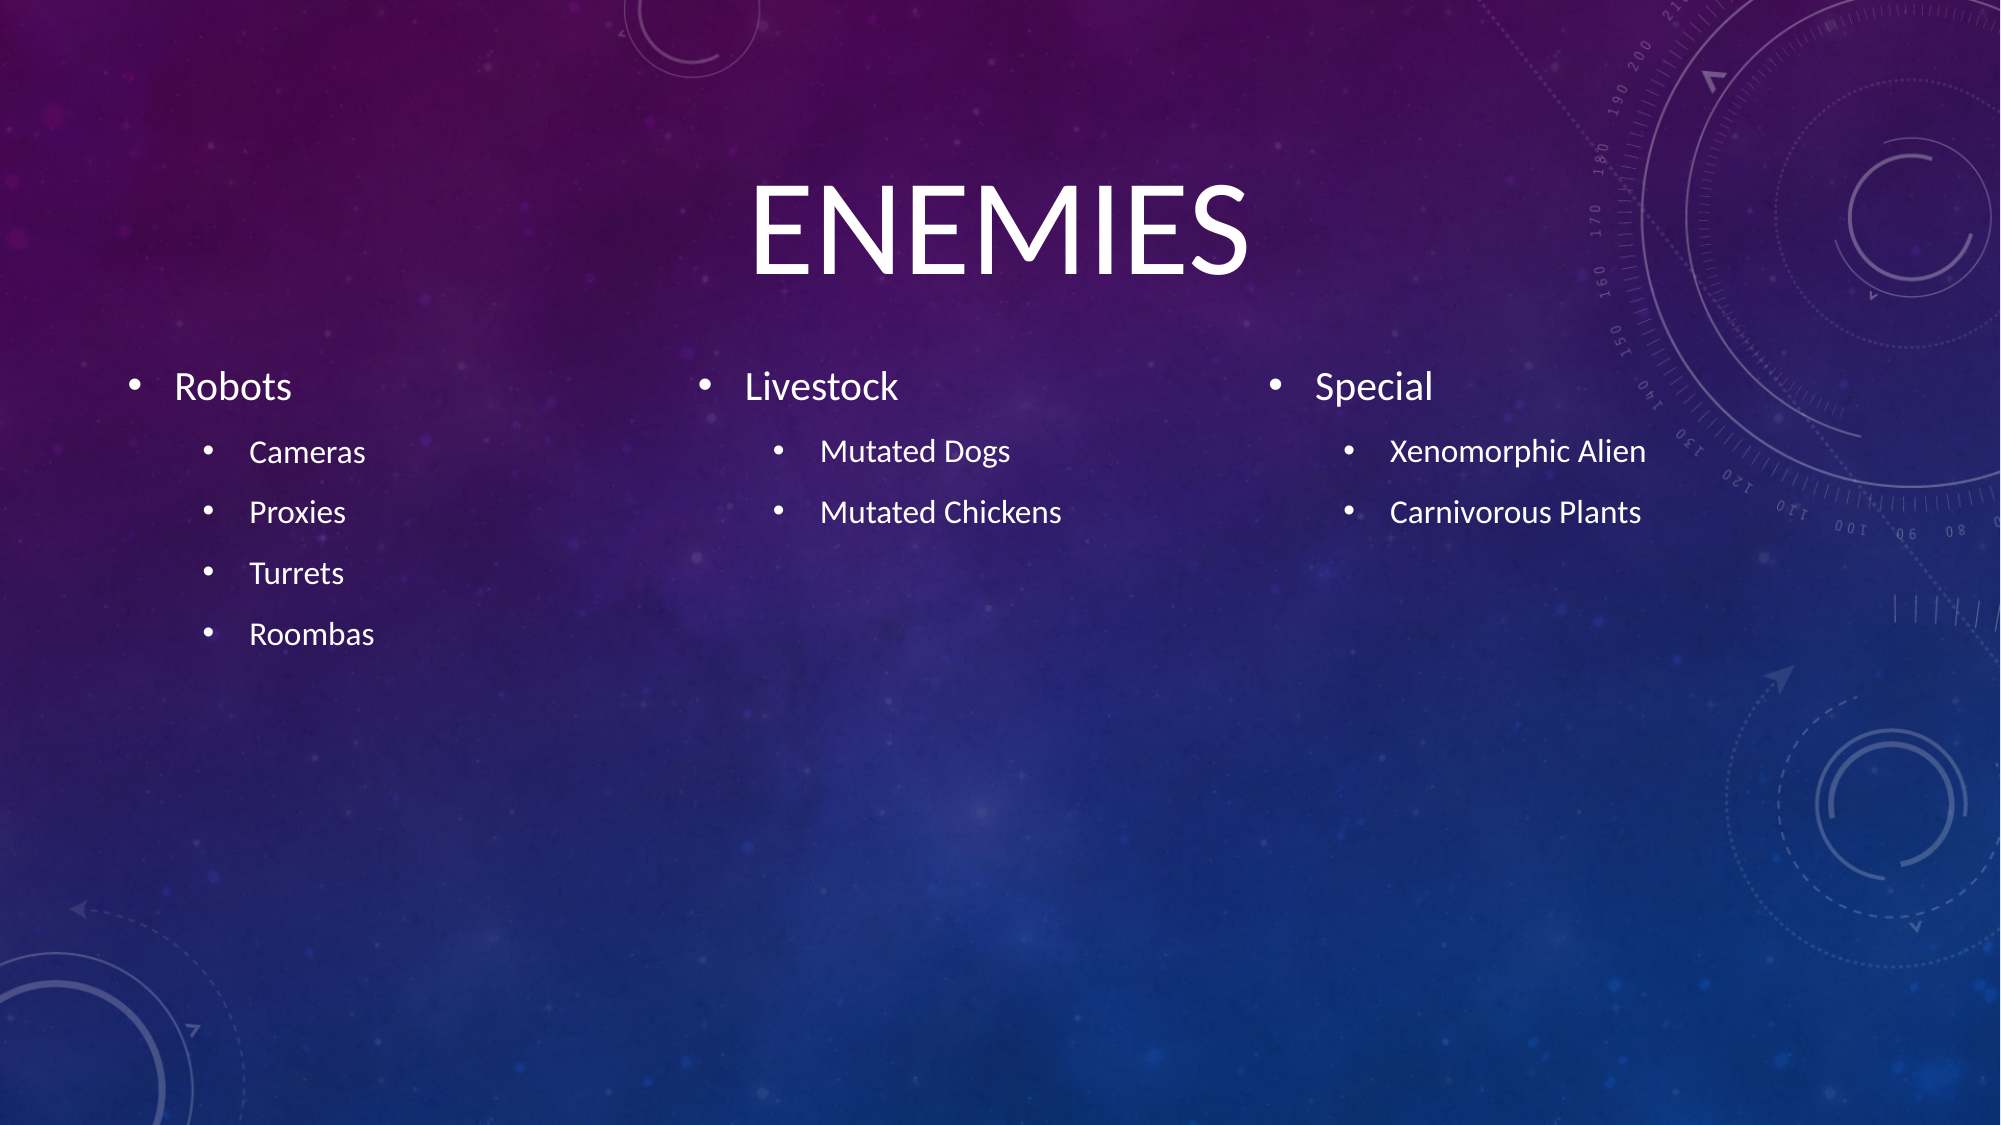

# Enemies
Robots
Cameras
Proxies
Turrets
Roombas

Livestock
Mutated Dogs
Mutated Chickens

Special
Xenomorphic Alien
Carnivorous Plants